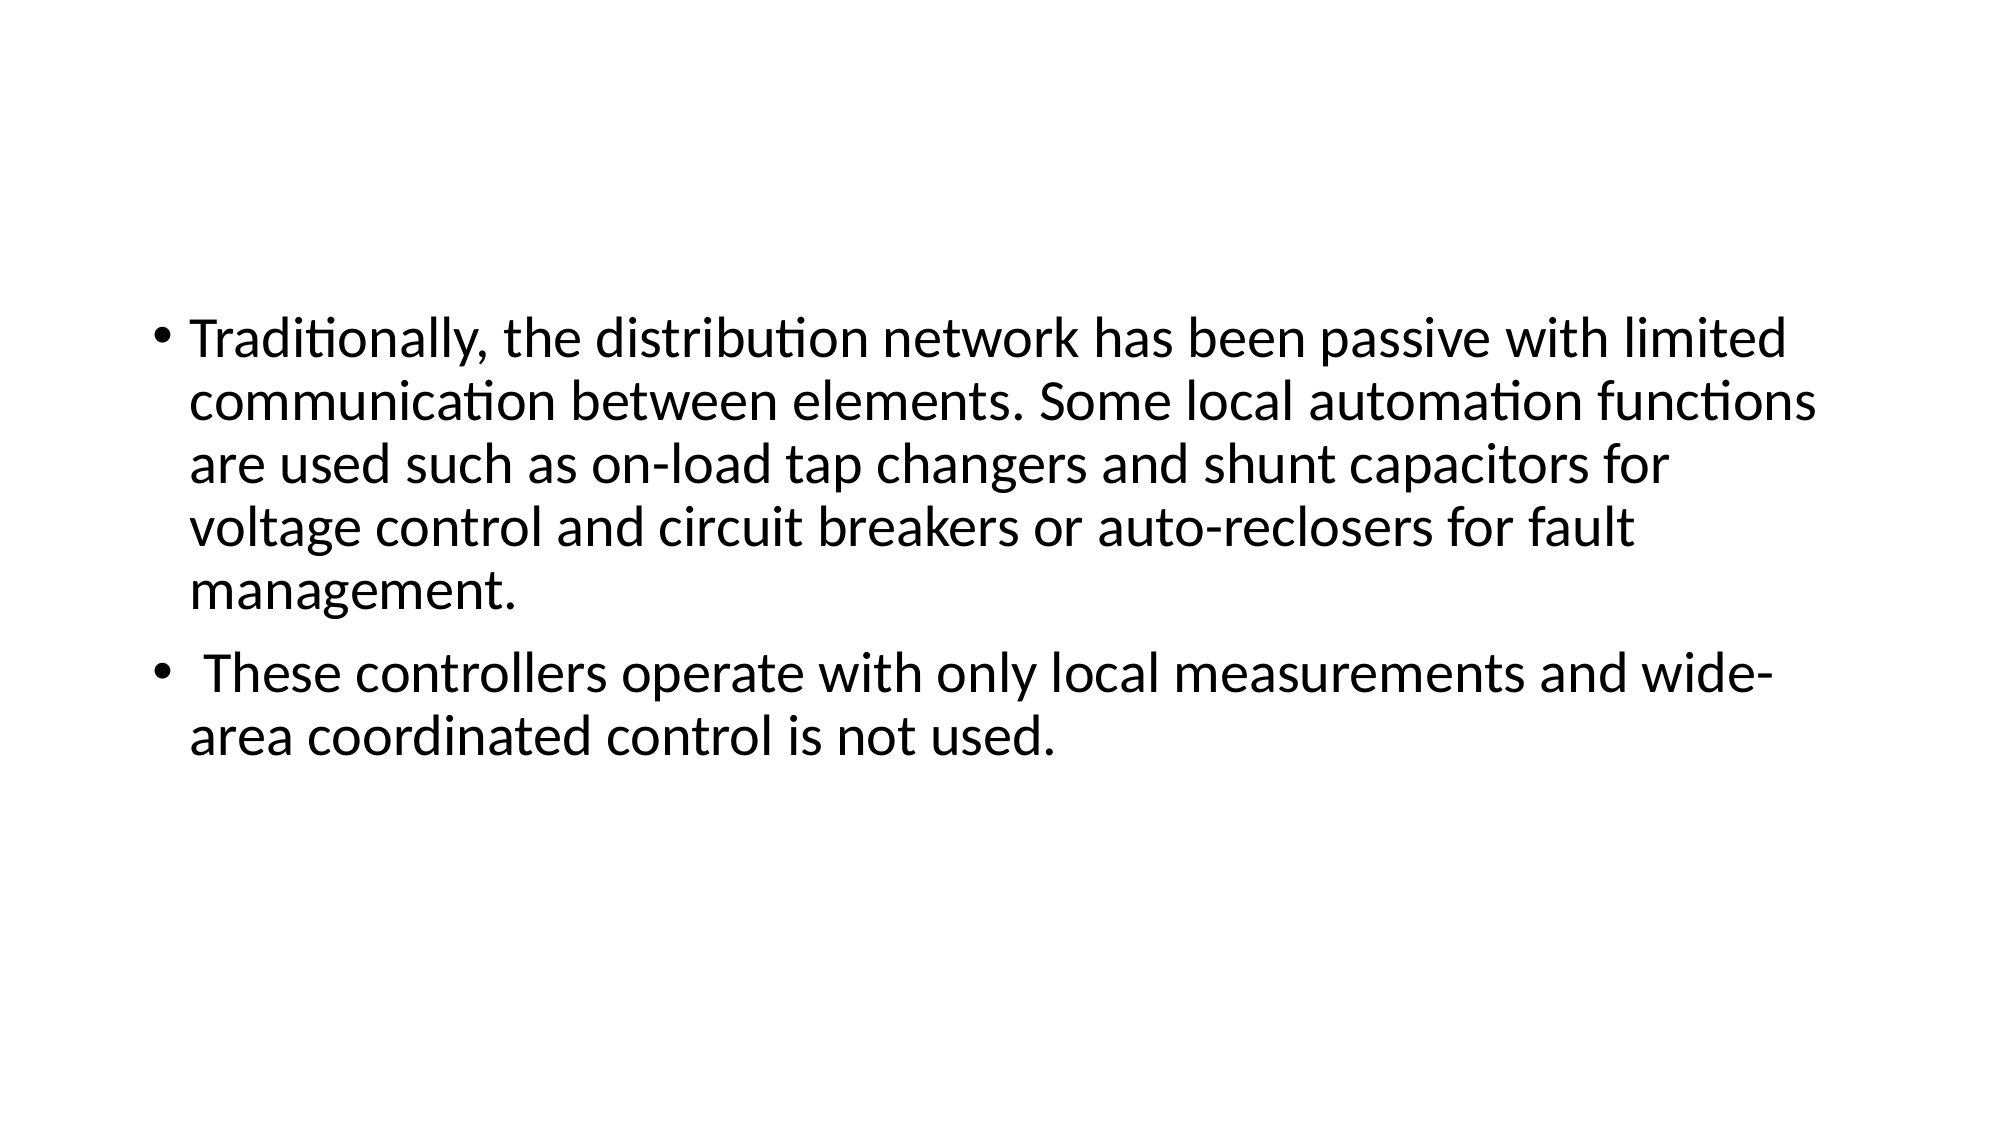

#
Traditionally, the distribution network has been passive with limited communication between elements. Some local automation functions are used such as on-load tap changers and shunt capacitors for voltage control and circuit breakers or auto-reclosers for fault management.
 These controllers operate with only local measurements and wide-area coordinated control is not used.